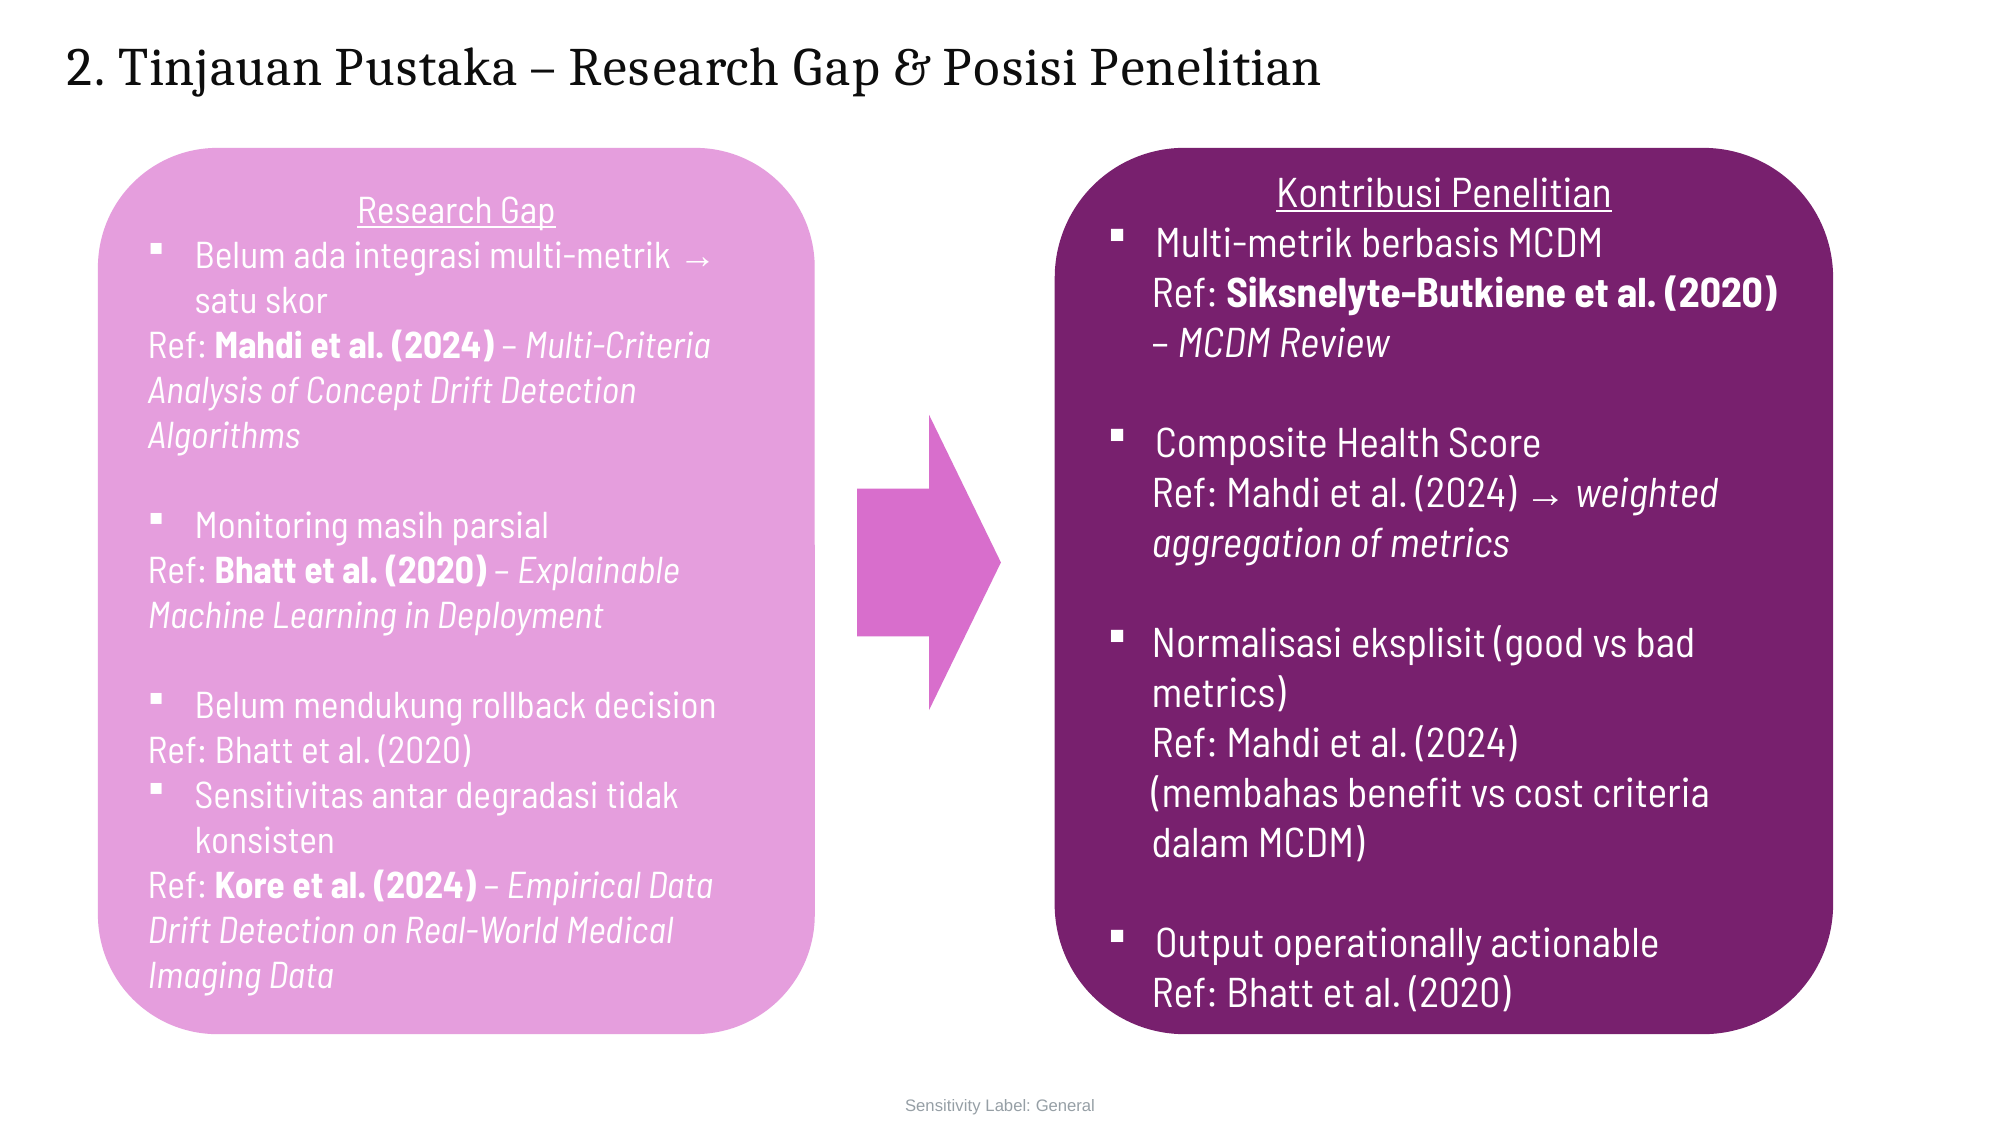

2. Tinjauan Pustaka – Research Gap & Posisi Penelitian
Research Gap
Belum ada integrasi multi-metrik → satu skor
Ref: Mahdi et al. (2024) – Multi-Criteria Analysis of Concept Drift Detection Algorithms

Monitoring masih parsial
Ref: Bhatt et al. (2020) – Explainable Machine Learning in Deployment

Belum mendukung rollback decision
Ref: Bhatt et al. (2020)
Sensitivitas antar degradasi tidak konsisten
Ref: Kore et al. (2024) – Empirical Data Drift Detection on Real-World Medical Imaging Data
Kontribusi Penelitian
Multi-metrik berbasis MCDM
Ref: Siksnelyte-Butkiene et al. (2020) – MCDM Review

Composite Health Score
Ref: Mahdi et al. (2024) → weighted aggregation of metrics

Normalisasi eksplisit (good vs bad metrics)
Ref: Mahdi et al. (2024)
(membahas benefit vs cost criteria dalam MCDM)

Output operationally actionable
Ref: Bhatt et al. (2020)